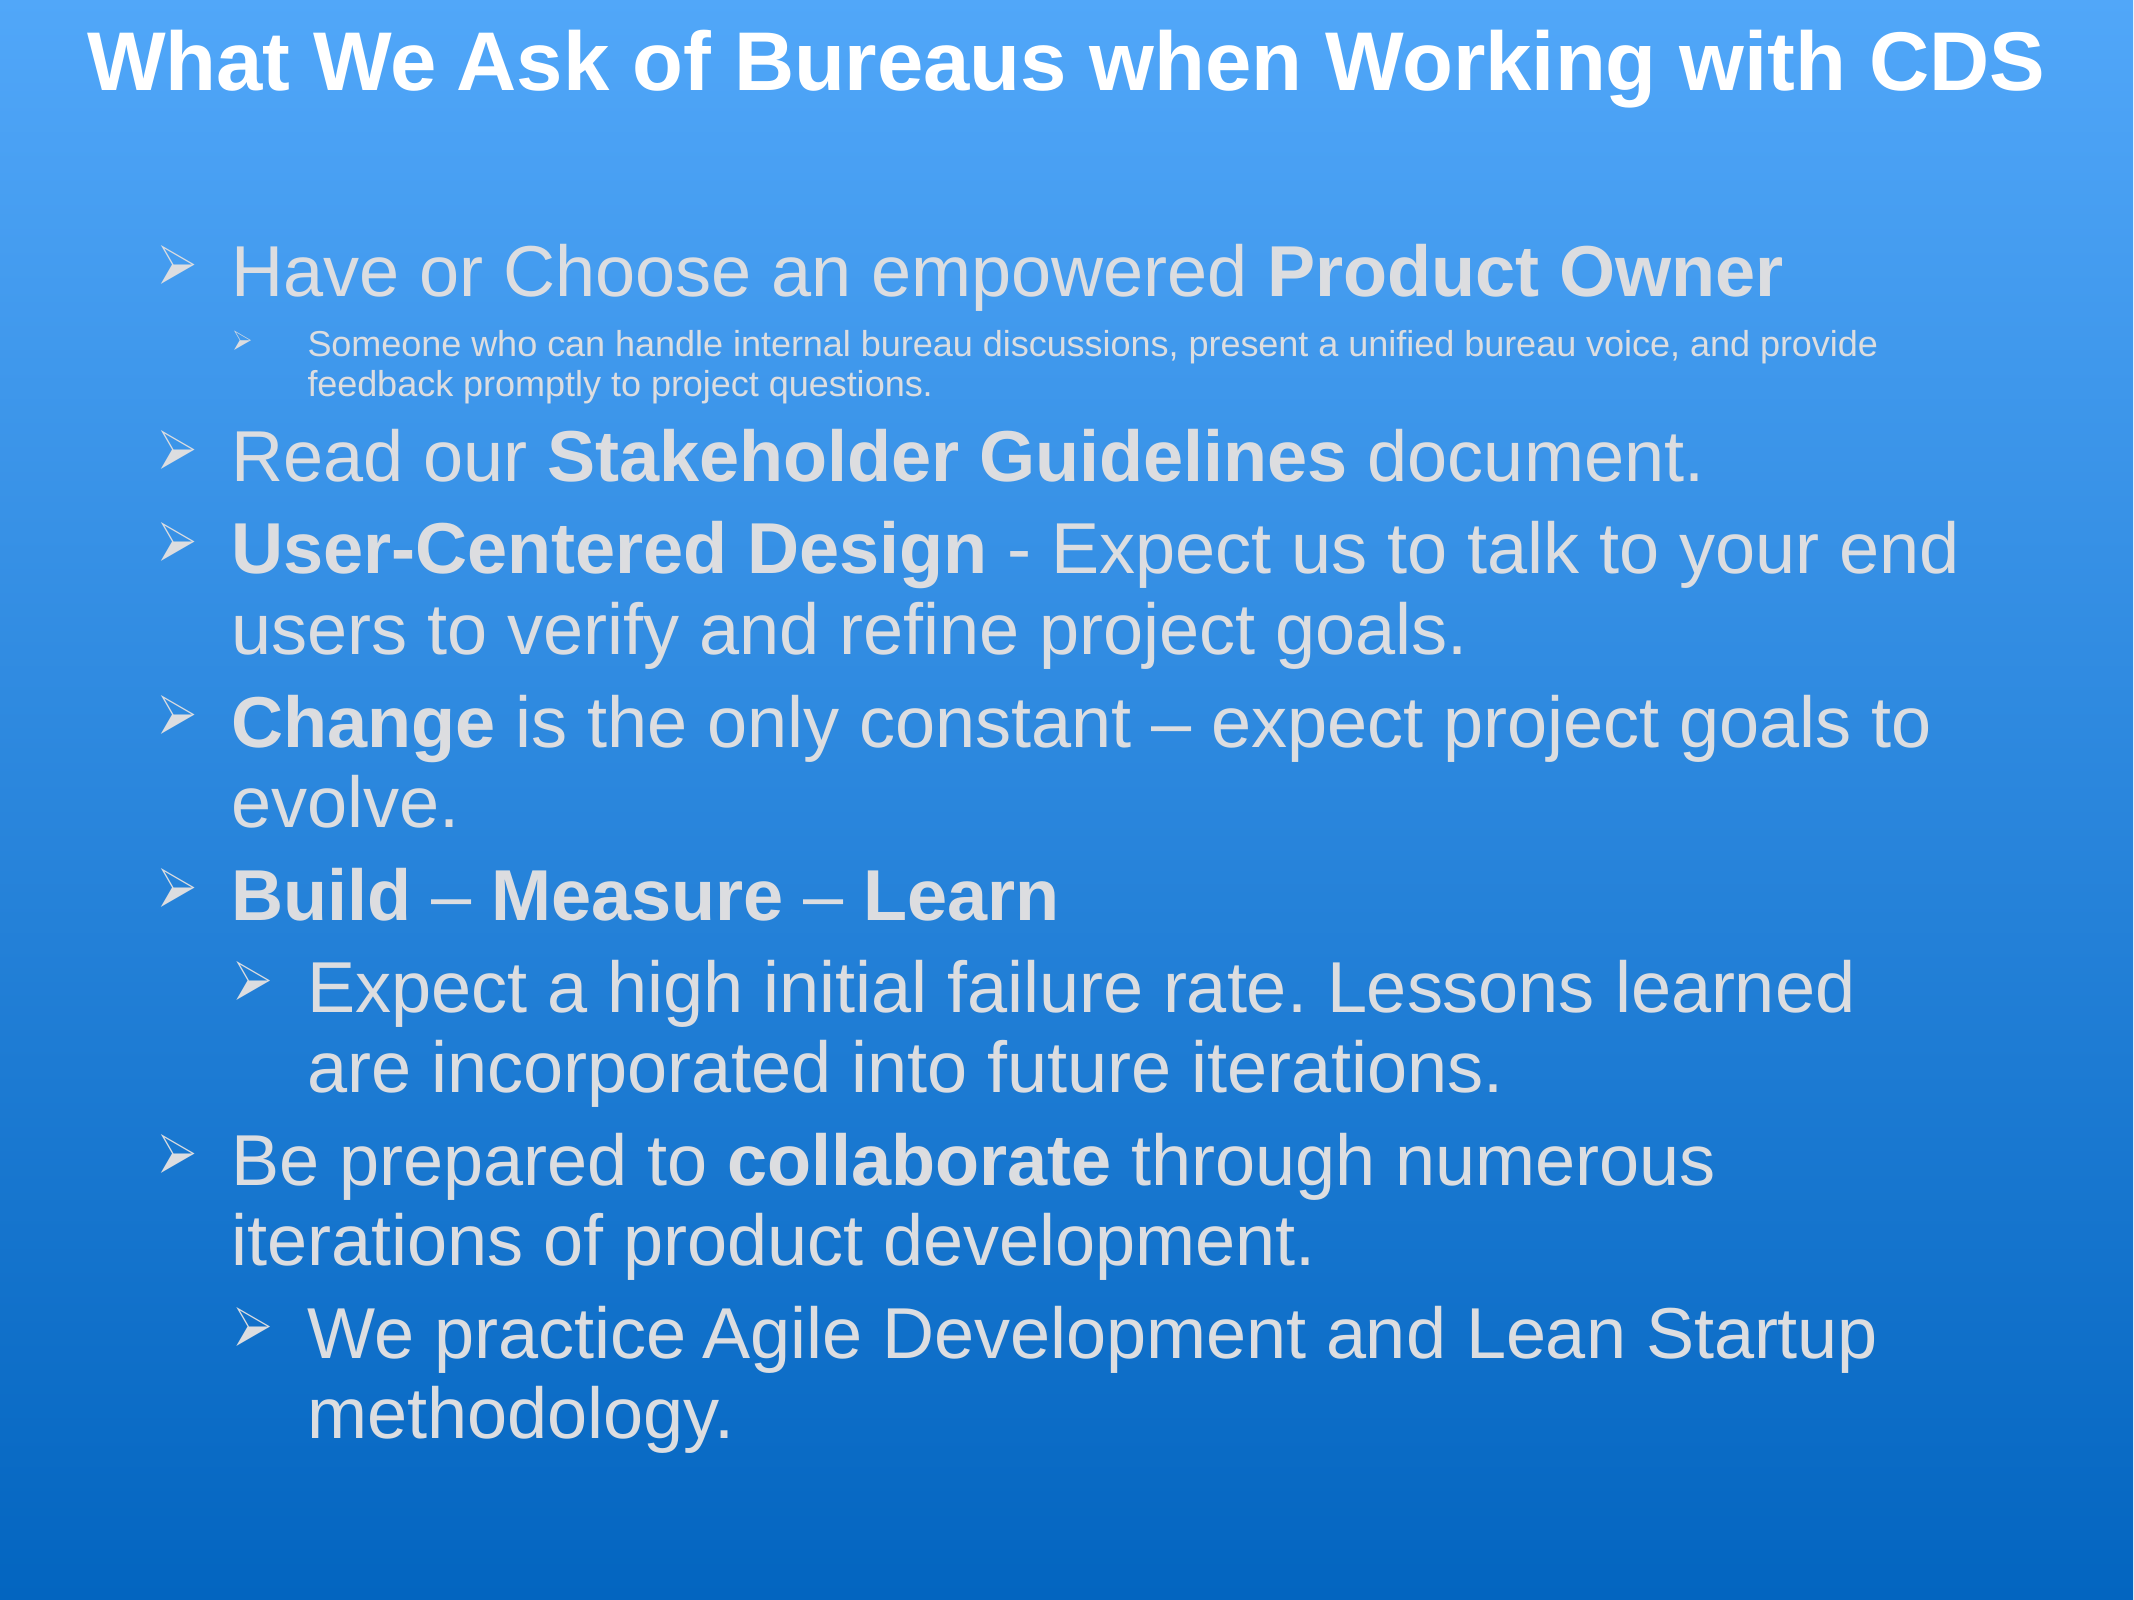

What We Ask of Bureaus when Working with CDS
Have or Choose an empowered Product Owner
Someone who can handle internal bureau discussions, present a unified bureau voice, and provide feedback promptly to project questions.
Read our Stakeholder Guidelines document.
User-Centered Design - Expect us to talk to your end users to verify and refine project goals.
Change is the only constant – expect project goals to evolve.
Build – Measure – Learn
Expect a high initial failure rate. Lessons learned are incorporated into future iterations.
Be prepared to collaborate through numerous iterations of product development.
We practice Agile Development and Lean Startup methodology.